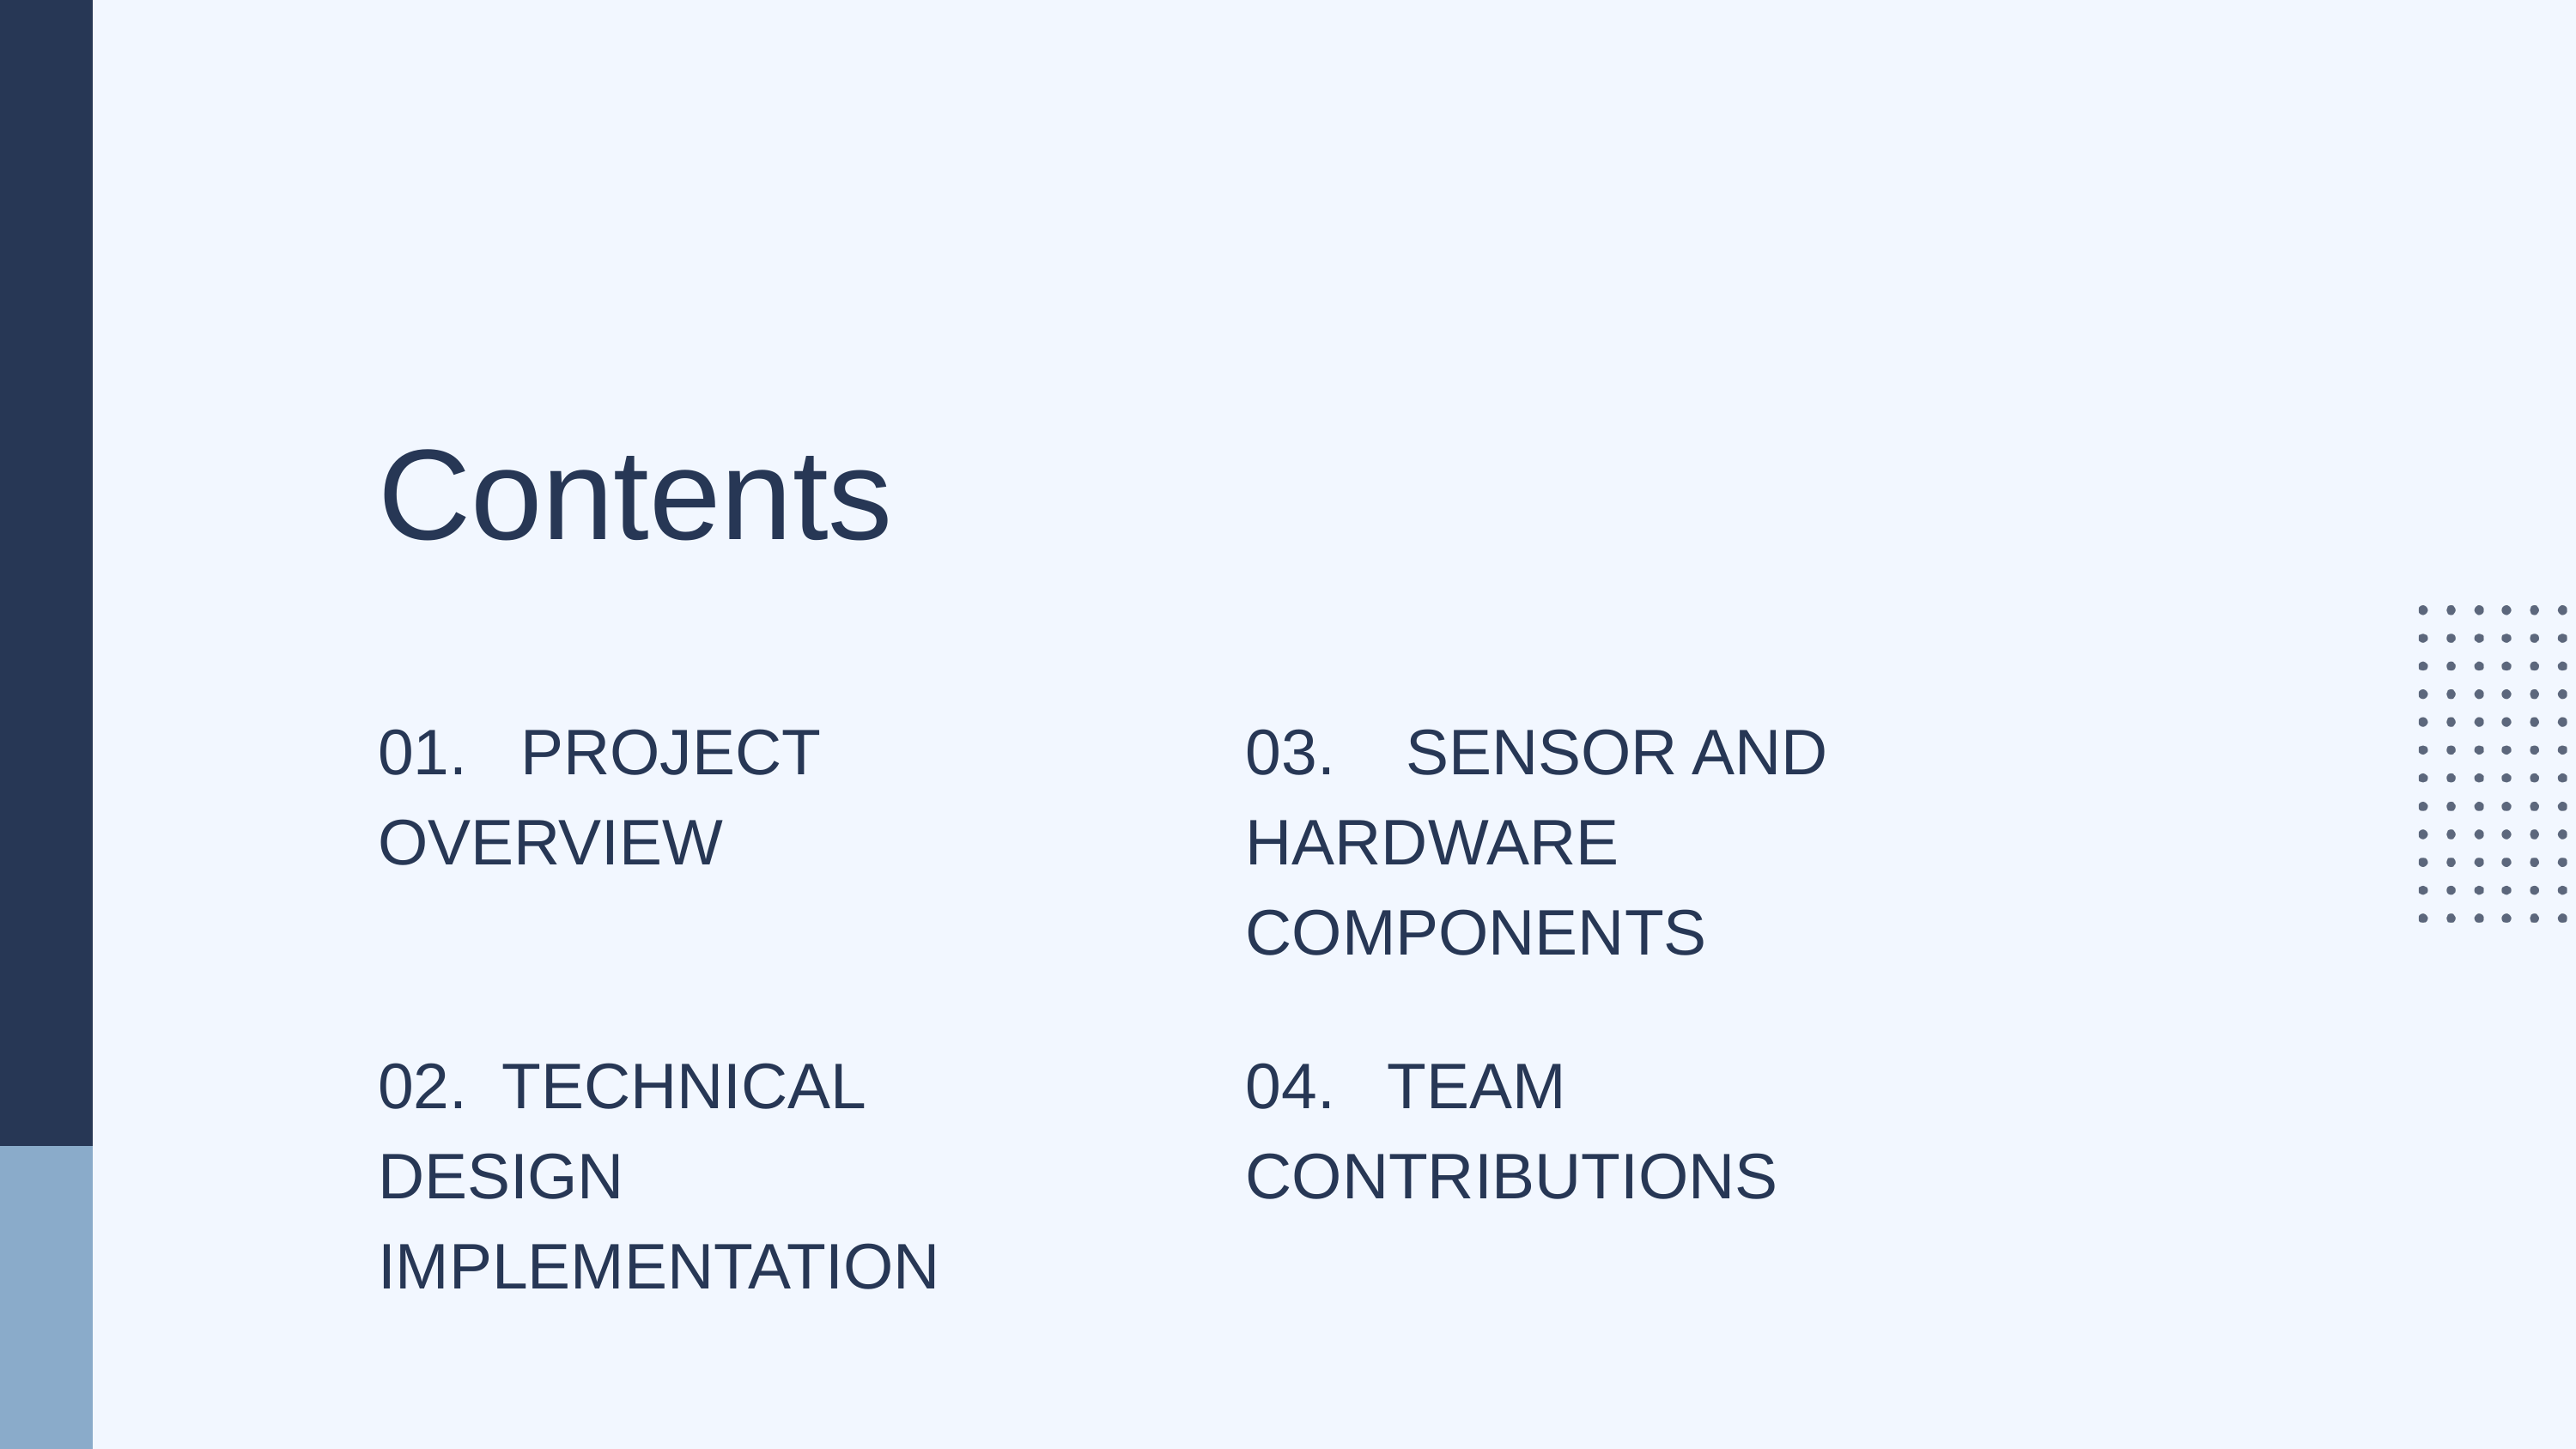

Contents

01.   PROJECT OVERVIEW
03.    SENSOR AND HARDWARE COMPONENTS
02.  TECHNICAL DESIGN IMPLEMENTATION
04.   TEAM CONTRIBUTIONS